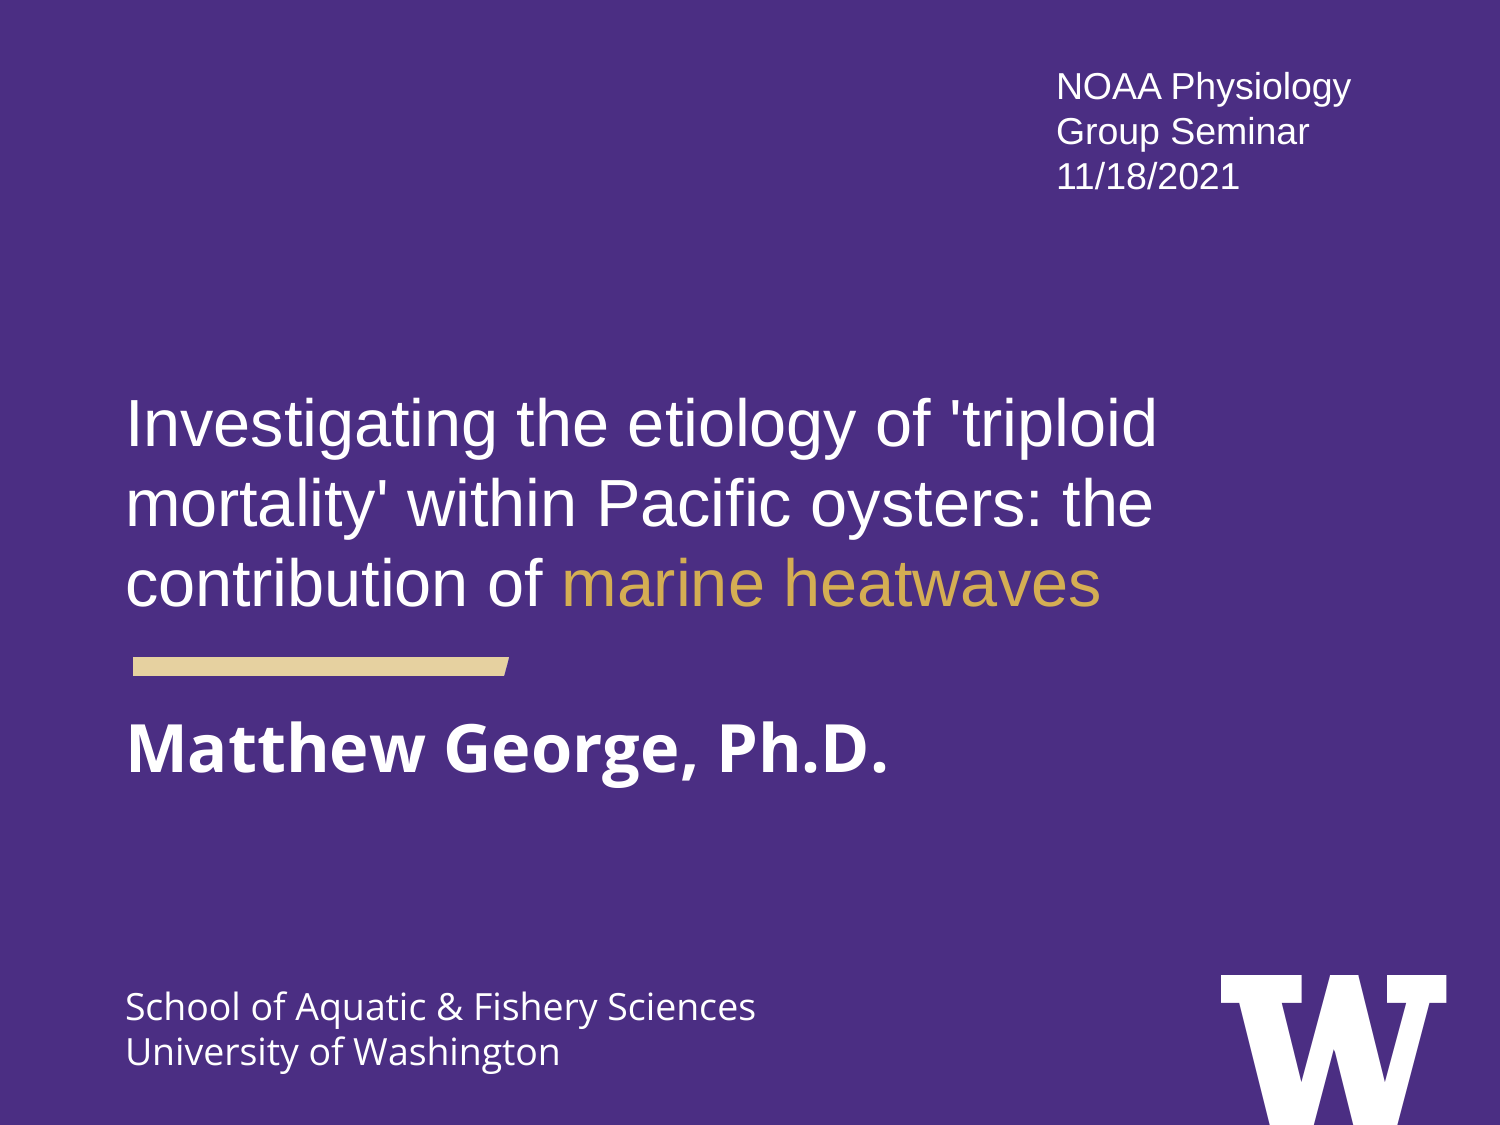

NOAA Physiology Group Seminar
11/18/2021
# Investigating the etiology of 'triploid mortality' within Pacific oysters: the contribution of marine heatwaves
Matthew George, Ph.D.